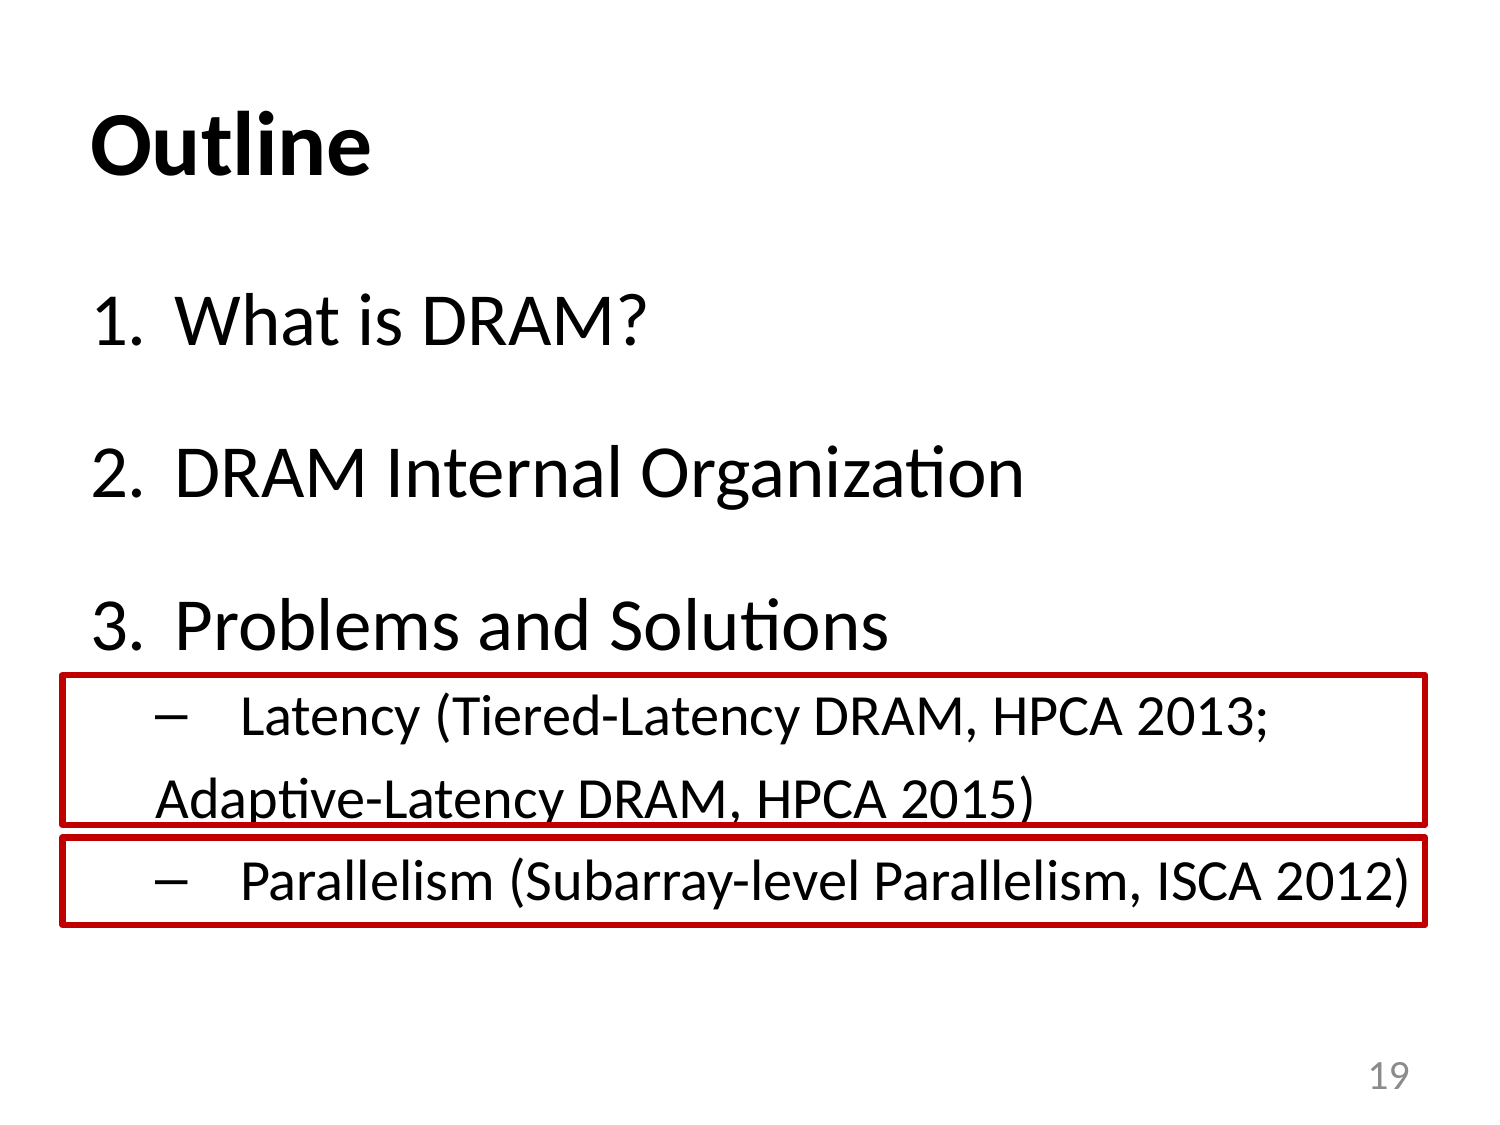

# Outline
What is DRAM?
DRAM Internal Organization
Problems and Solutions
Latency (Tiered-Latency DRAM, HPCA 2013;
Adaptive-Latency DRAM, HPCA 2015)
Parallelism (Subarray-level Parallelism, ISCA 2012)

19